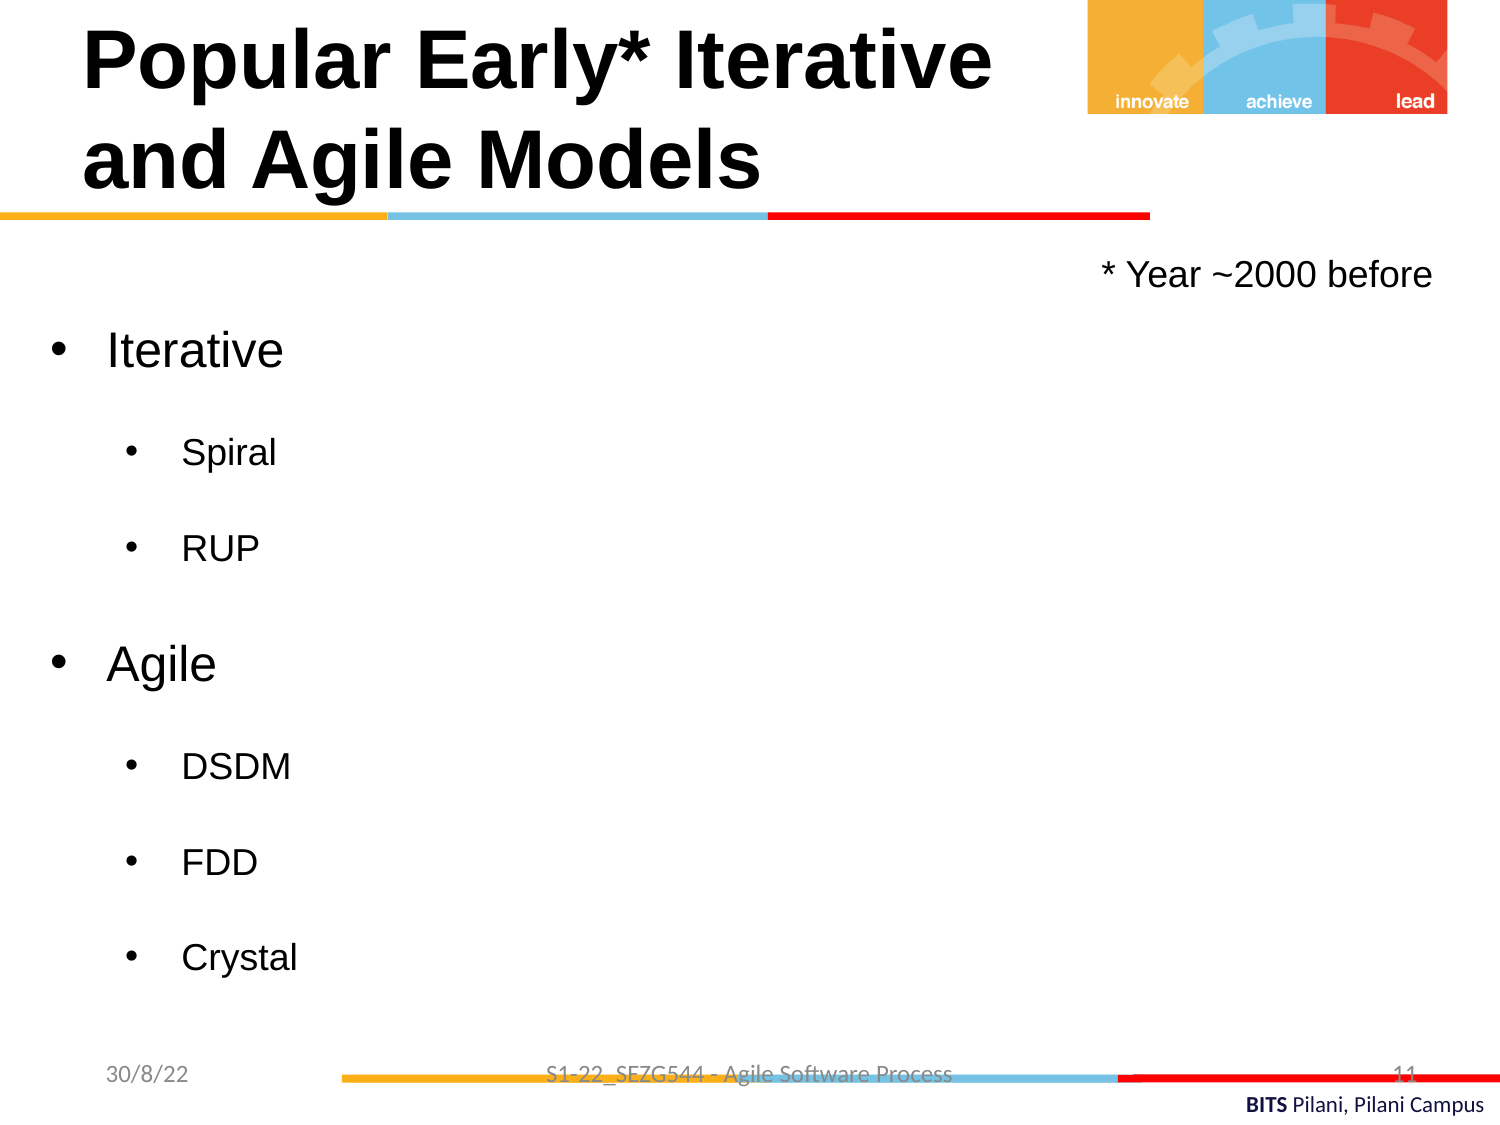

Popular Early* Iterative
and Agile Models
* Year ~2000 before
Iterative
Spiral
RUP
Agile
DSDM
FDD
Crystal
   30/8/22
S1-22_SEZG544 - Agile Software Process
11